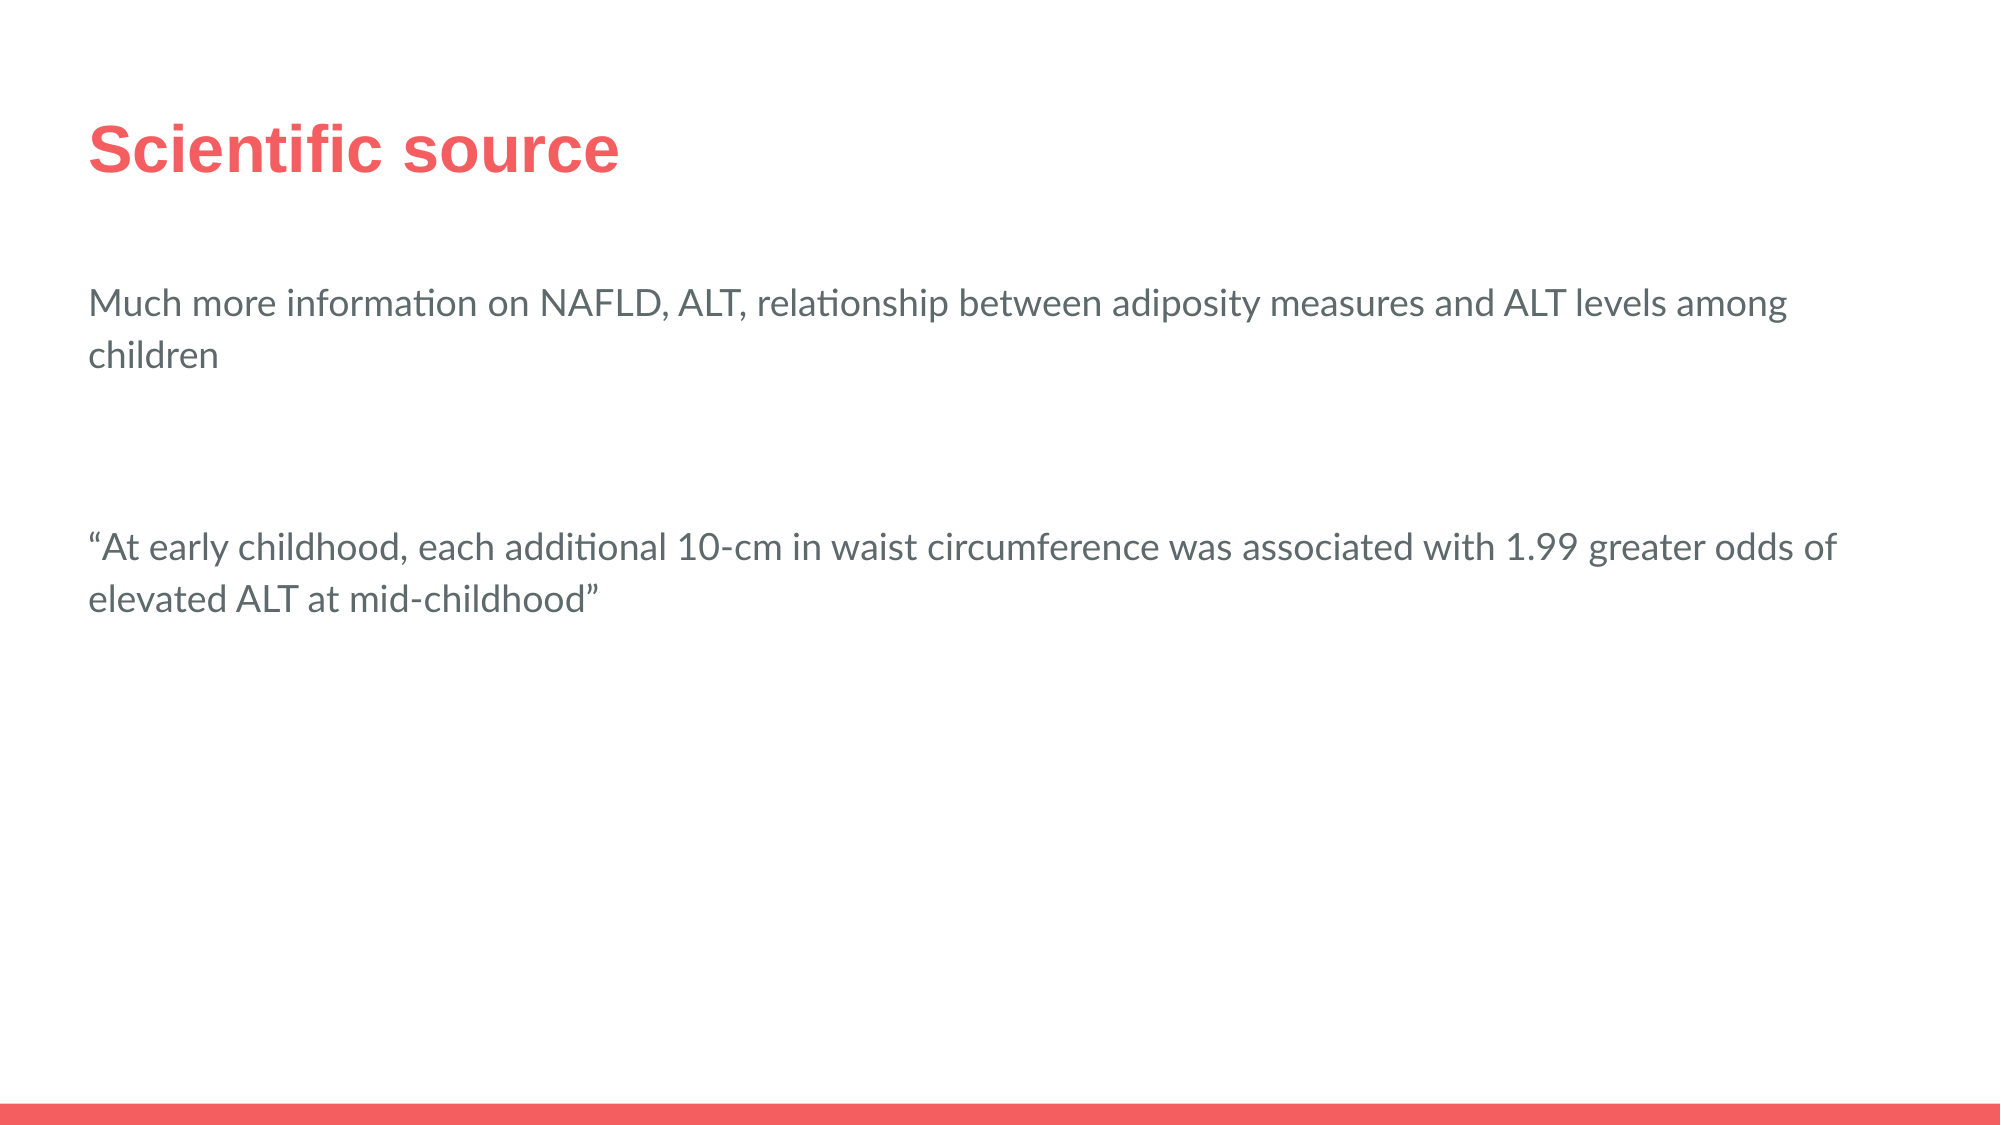

# Scientific source
Much more information on NAFLD, ALT, relationship between adiposity measures and ALT levels among children

“At early childhood, each additional 10-cm in waist circumference was associated with 1.99 greater odds of elevated ALT at mid-childhood”